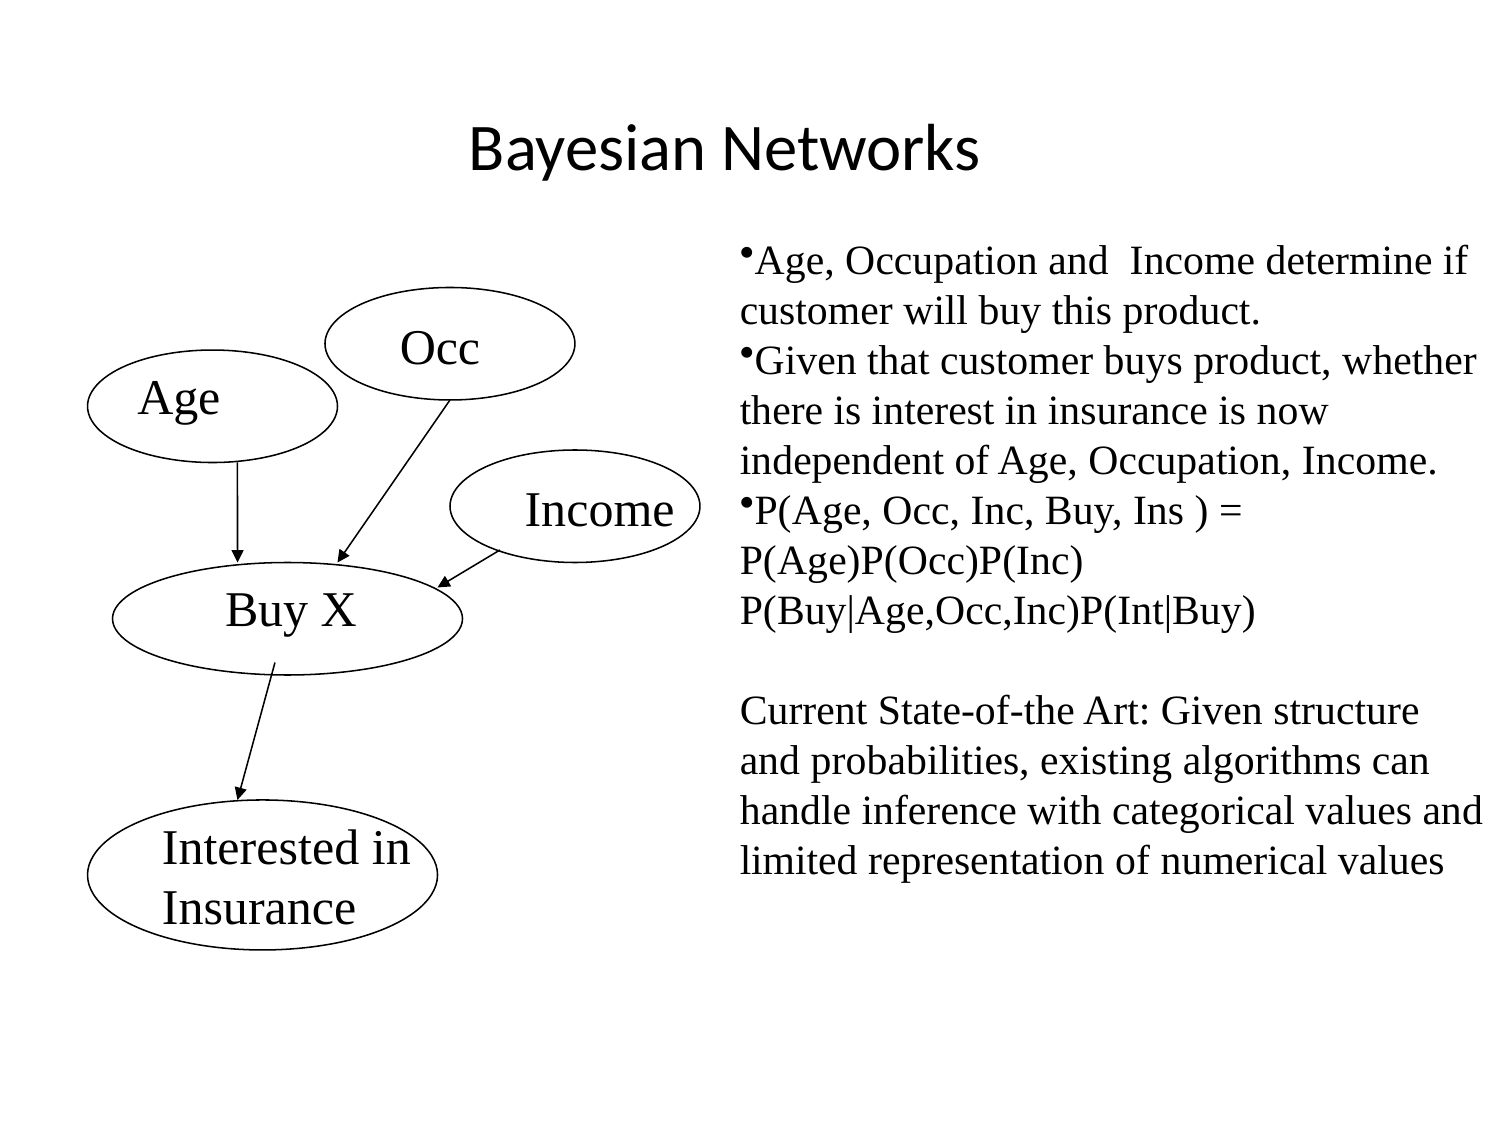

# Bayesian Networks
Age, Occupation and  Income determine if customer will buy this product.
Given that customer buys product, whether there is interest in insurance is now independent of Age, Occupation, Income.
P(Age, Occ, Inc, Buy, Ins ) = P(Age)P(Occ)P(Inc)
P(Buy|Age,Occ,Inc)P(Int|Buy)

Current State-of-the Art: Given structure and probabilities, existing algorithms can handle inference with categorical values and limited representation of numerical values

Occ

Age

Income

Buy X

Interested in
Insurance